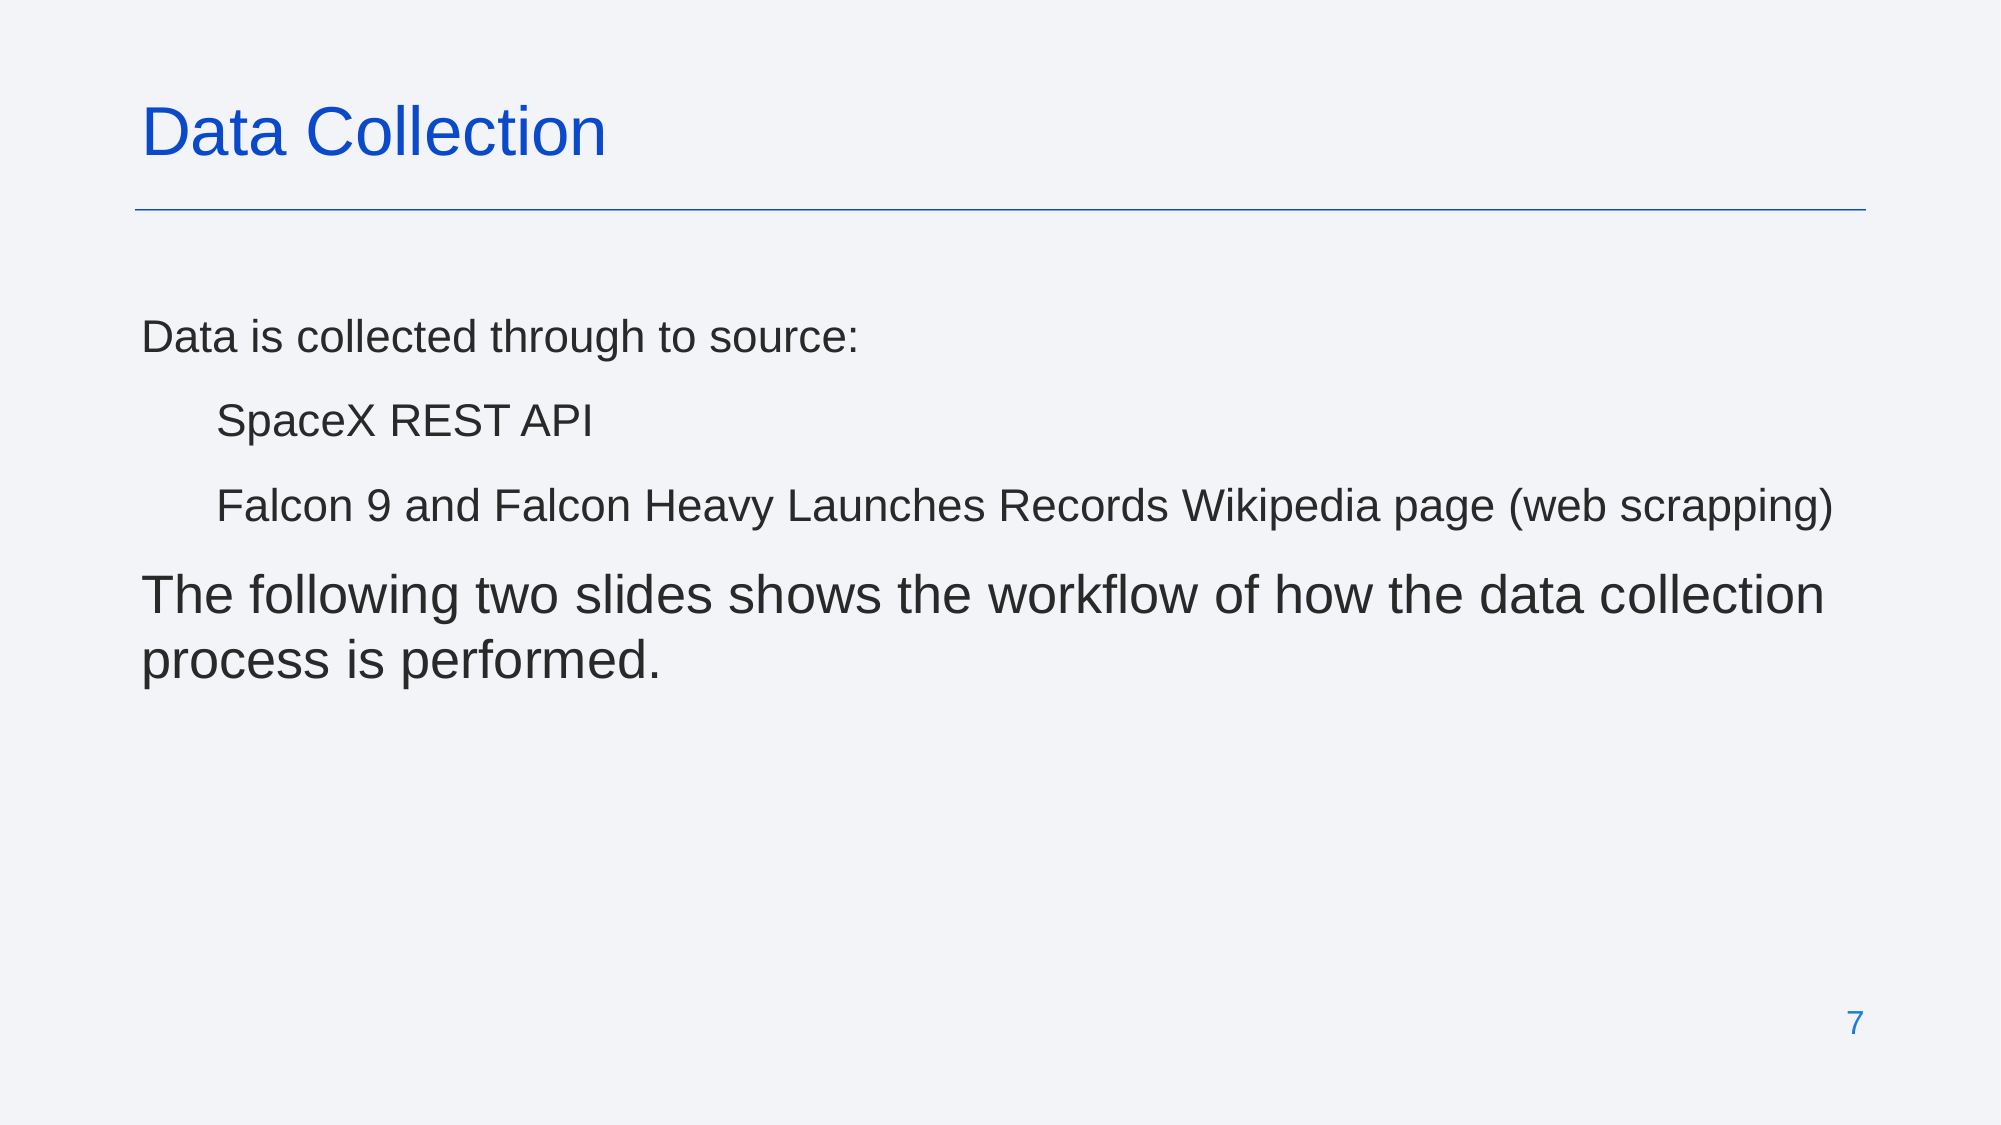

Data Collection
Data is collected through to source:
SpaceX REST API
Falcon 9 and Falcon Heavy Launches Records Wikipedia page (web scrapping)
The following two slides shows the workflow of how the data collection process is performed.
7